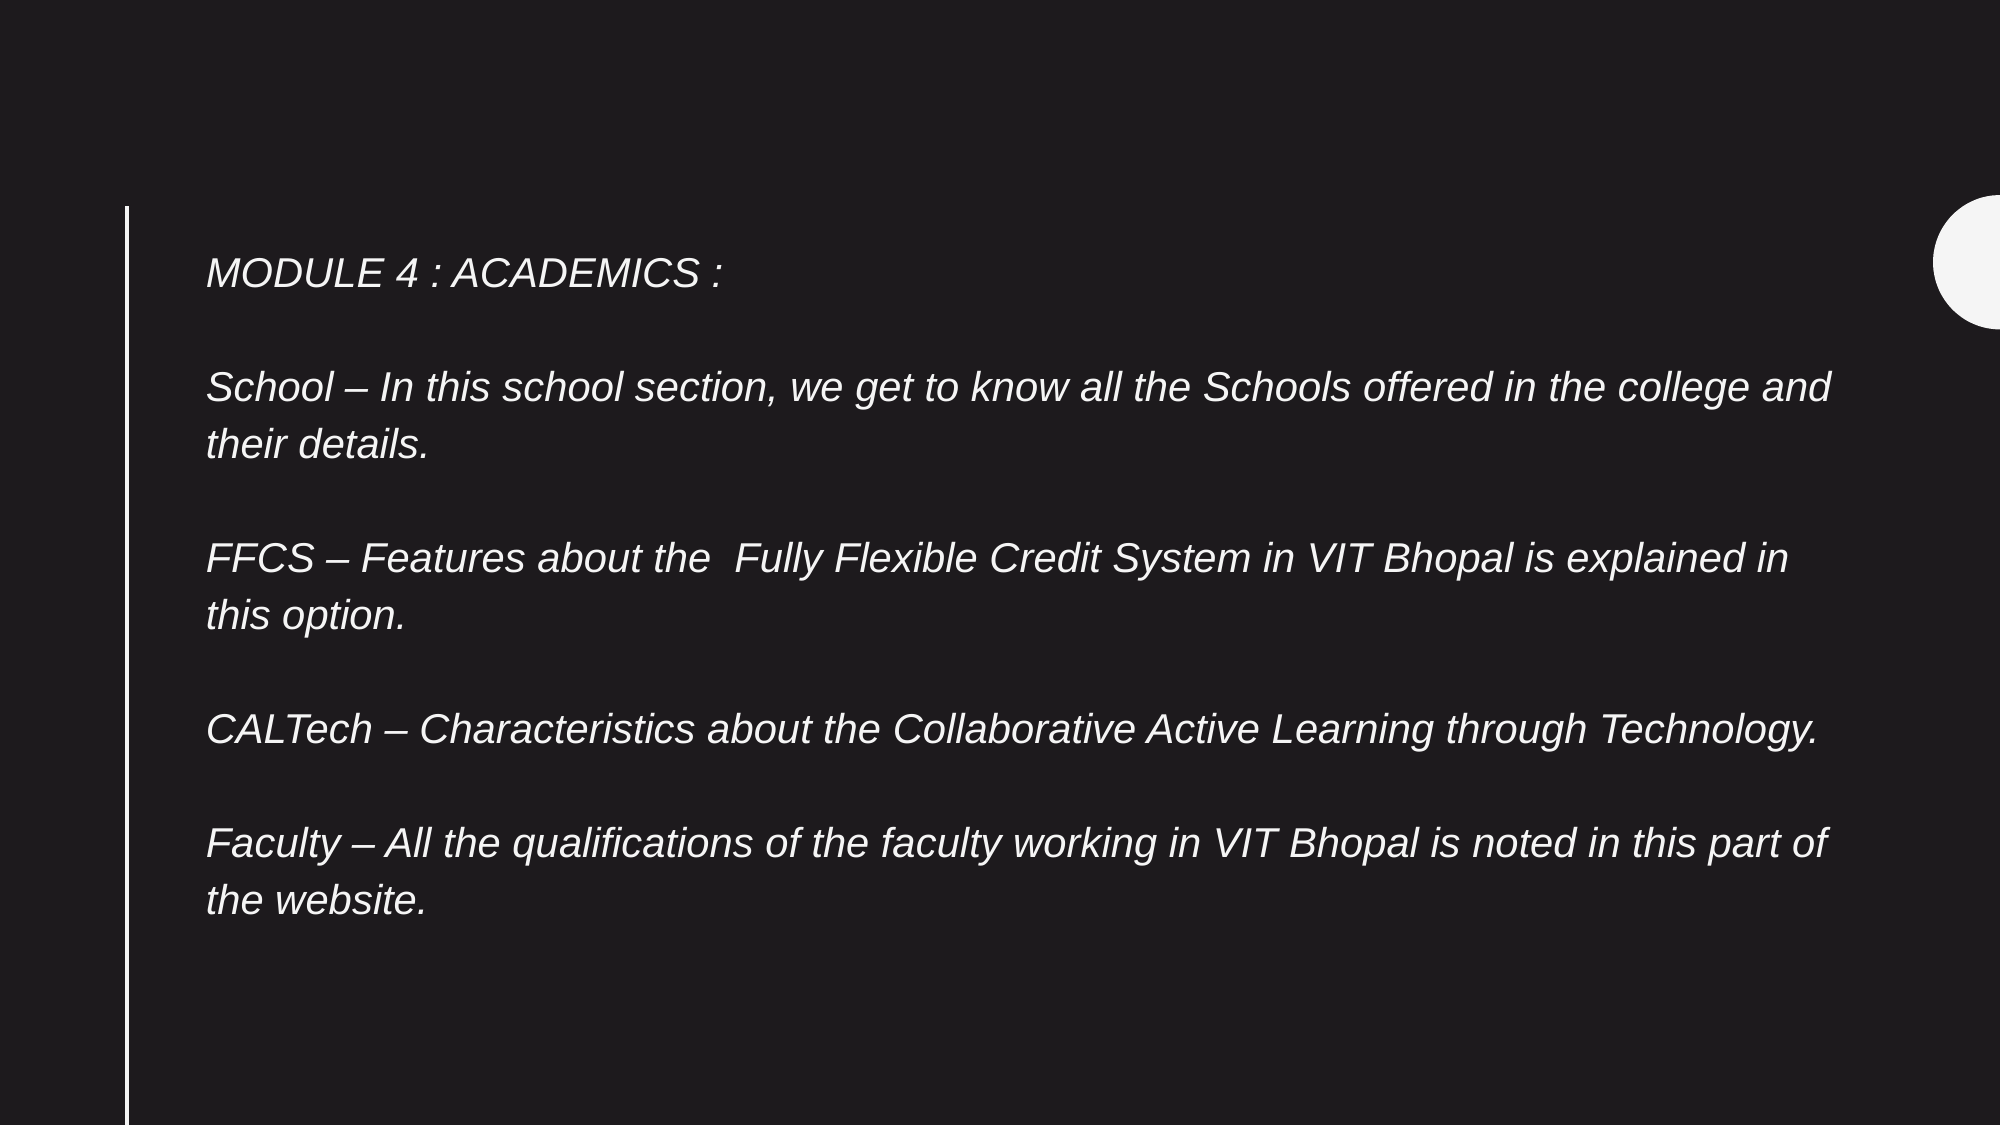

MODULE 4 : ACADEMICS :

School – In this school section, we get to know all the Schools offered in the college and their details.

FFCS – Features about the  Fully Flexible Credit System in VIT Bhopal is explained in this option.

CALTech – Characteristics about the Collaborative Active Learning through Technology.

Faculty – All the qualifications of the faculty working in VIT Bhopal is noted in this part of the website.